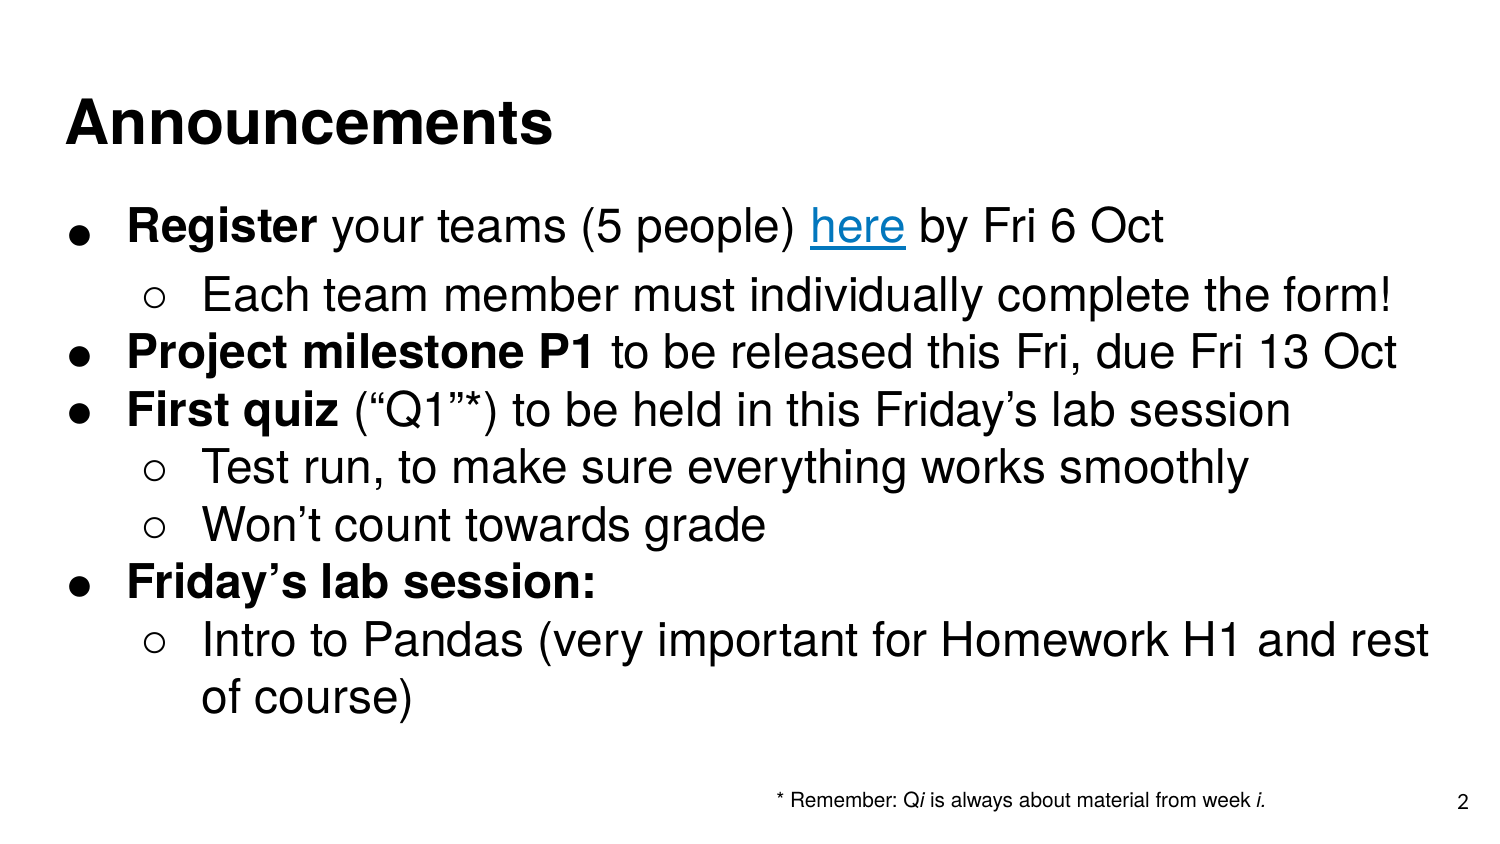

# Announcements
Register your teams (5 people) here by Fri 6 Oct
Each team member must individually complete the form!
Project milestone P1 to be released this Fri, due Fri 13 Oct
First quiz (“Q1”*) to be held in this Friday’s lab session
Test run, to make sure everything works smoothly
Won’t count towards grade
Friday’s lab session:
Intro to Pandas (very important for Homework H1 and rest of course)
2
* Remember: Qi is always about material from week i.